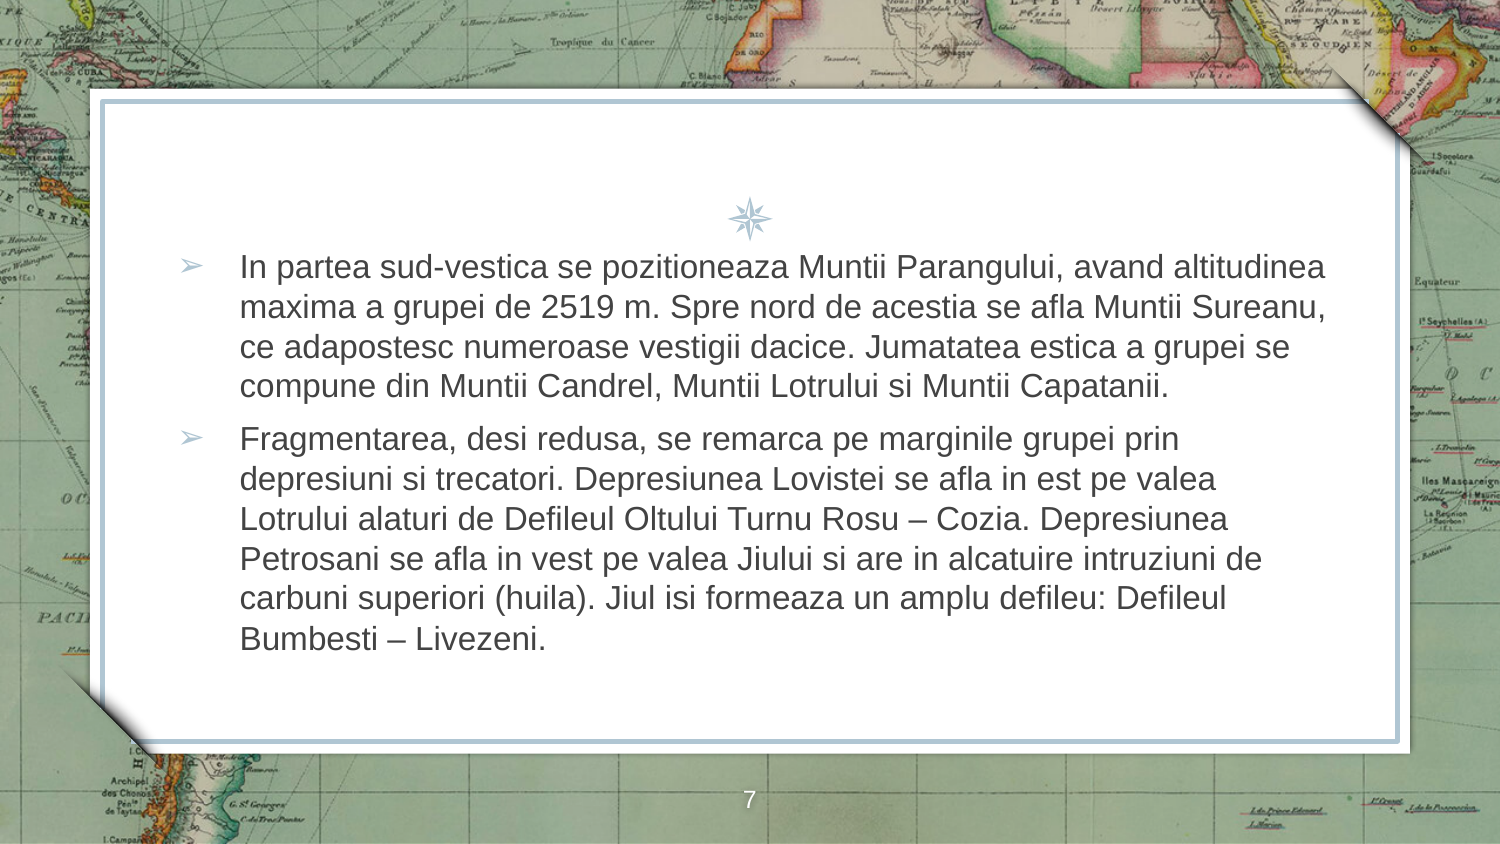

In partea sud-vestica se pozitioneaza Muntii Parangului, avand altitudinea maxima a grupei de 2519 m. Spre nord de acestia se afla Muntii Sureanu, ce adapostesc numeroase vestigii dacice. Jumatatea estica a grupei se compune din Muntii Candrel, Muntii Lotrului si Muntii Capatanii.
Fragmentarea, desi redusa, se remarca pe marginile grupei prin depresiuni si trecatori. Depresiunea Lovistei se afla in est pe valea Lotrului alaturi de Defileul Oltului Turnu Rosu – Cozia. Depresiunea Petrosani se afla in vest pe valea Jiului si are in alcatuire intruziuni de carbuni superiori (huila). Jiul isi formeaza un amplu defileu: Defileul Bumbesti – Livezeni.
7